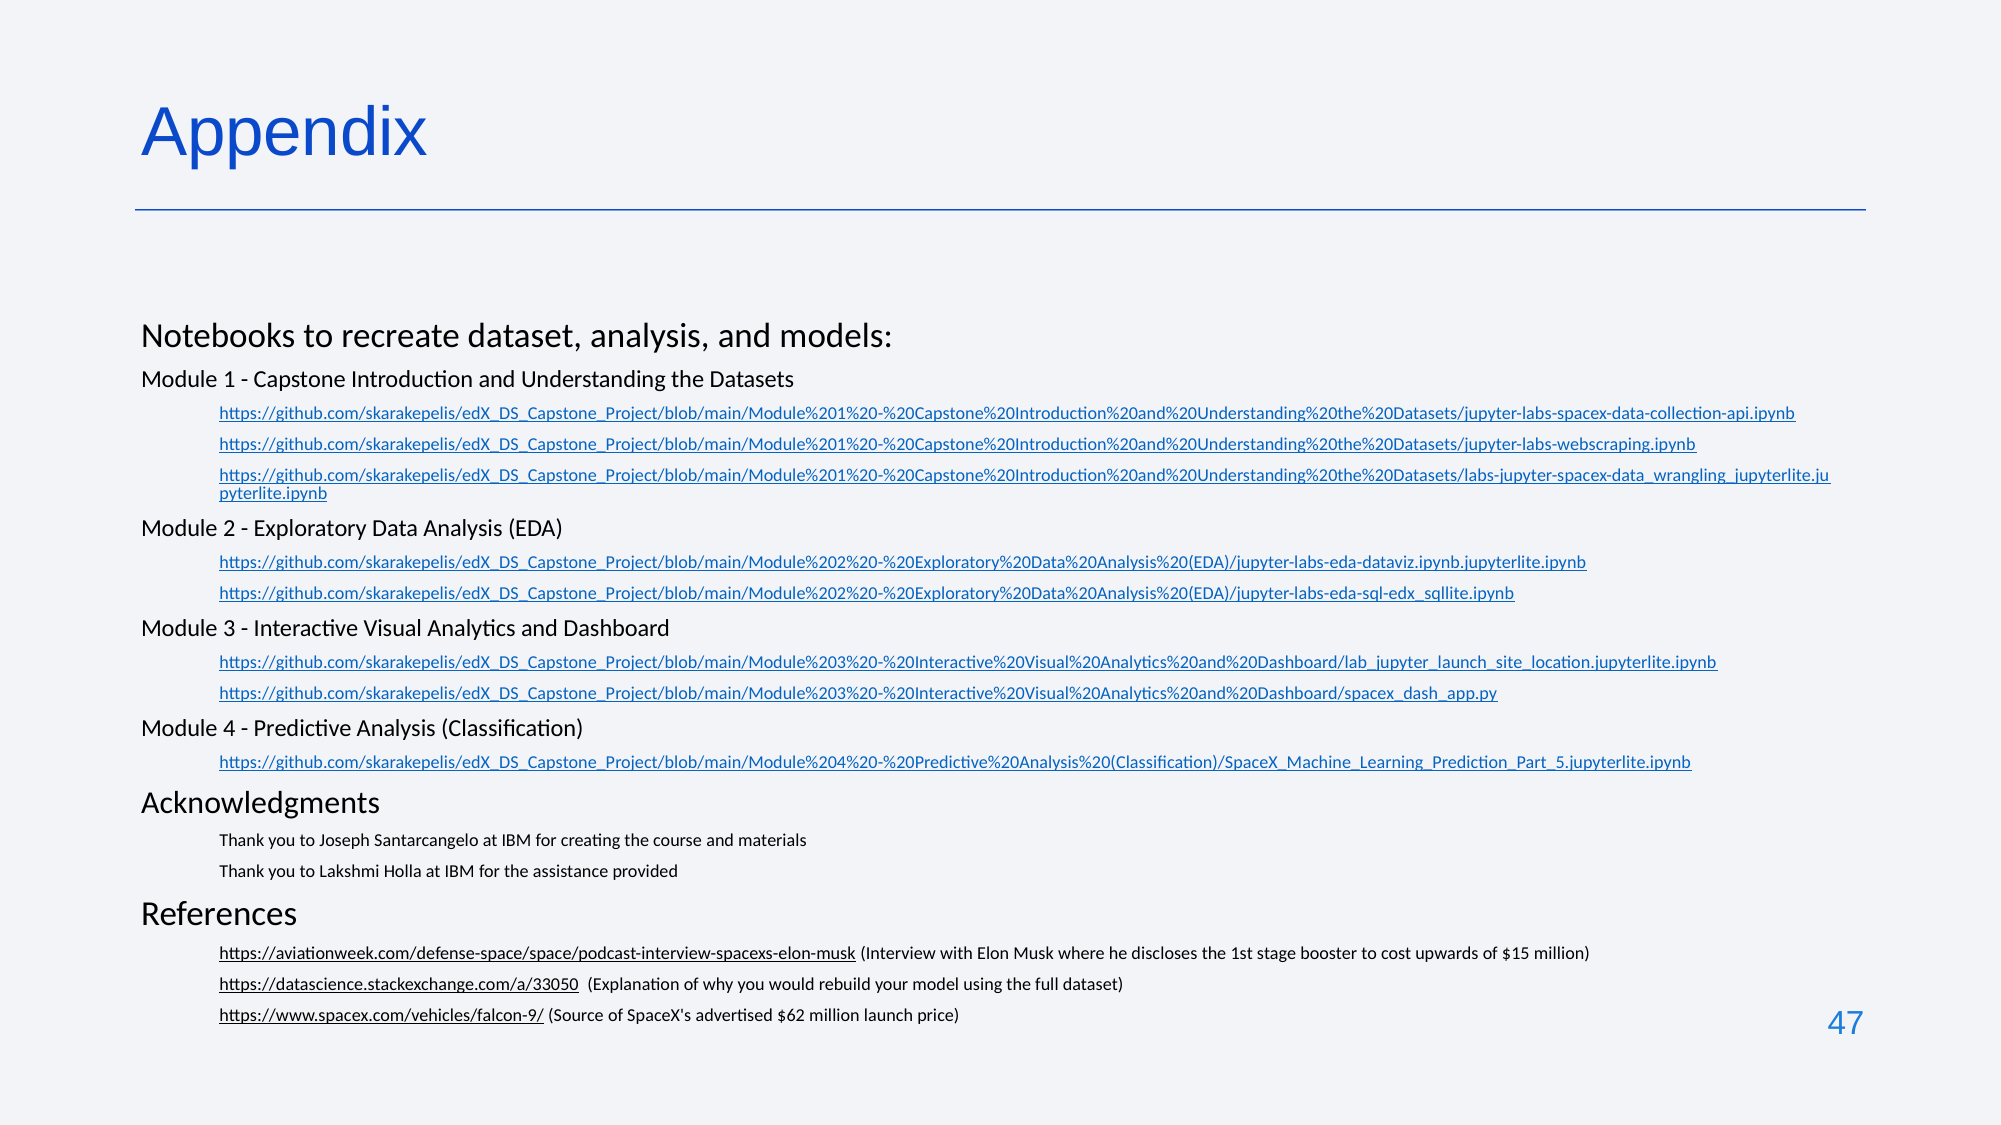

Appendix
Notebooks to recreate dataset, analysis, and models:
Module 1 - Capstone Introduction and Understanding the Datasets
https://github.com/skarakepelis/edX_DS_Capstone_Project/blob/main/Module%201%20-%20Capstone%20Introduction%20and%20Understanding%20the%20Datasets/jupyter-labs-spacex-data-collection-api.ipynb
https://github.com/skarakepelis/edX_DS_Capstone_Project/blob/main/Module%201%20-%20Capstone%20Introduction%20and%20Understanding%20the%20Datasets/jupyter-labs-webscraping.ipynb
https://github.com/skarakepelis/edX_DS_Capstone_Project/blob/main/Module%201%20-%20Capstone%20Introduction%20and%20Understanding%20the%20Datasets/labs-jupyter-spacex-data_wrangling_jupyterlite.jupyterlite.ipynb
Module 2 - Exploratory Data Analysis (EDA)
https://github.com/skarakepelis/edX_DS_Capstone_Project/blob/main/Module%202%20-%20Exploratory%20Data%20Analysis%20(EDA)/jupyter-labs-eda-dataviz.ipynb.jupyterlite.ipynb
https://github.com/skarakepelis/edX_DS_Capstone_Project/blob/main/Module%202%20-%20Exploratory%20Data%20Analysis%20(EDA)/jupyter-labs-eda-sql-edx_sqllite.ipynb
Module 3 - Interactive Visual Analytics and Dashboard
https://github.com/skarakepelis/edX_DS_Capstone_Project/blob/main/Module%203%20-%20Interactive%20Visual%20Analytics%20and%20Dashboard/lab_jupyter_launch_site_location.jupyterlite.ipynb
https://github.com/skarakepelis/edX_DS_Capstone_Project/blob/main/Module%203%20-%20Interactive%20Visual%20Analytics%20and%20Dashboard/spacex_dash_app.py
Module 4 - Predictive Analysis (Classification)
https://github.com/skarakepelis/edX_DS_Capstone_Project/blob/main/Module%204%20-%20Predictive%20Analysis%20(Classification)/SpaceX_Machine_Learning_Prediction_Part_5.jupyterlite.ipynb
Acknowledgments
Thank you to Joseph Santarcangelo at IBM for creating the course and materials
Thank you to Lakshmi Holla at IBM for the assistance provided
References
https://aviationweek.com/defense-space/space/podcast-interview-spacexs-elon-musk (Interview with Elon Musk where he discloses the 1st stage booster to cost upwards of $15 million)
https://datascience.stackexchange.com/a/33050  (Explanation of why you would rebuild your model using the full dataset)
https://www.spacex.com/vehicles/falcon-9/ (Source of SpaceX's advertised $62 million launch price)
47